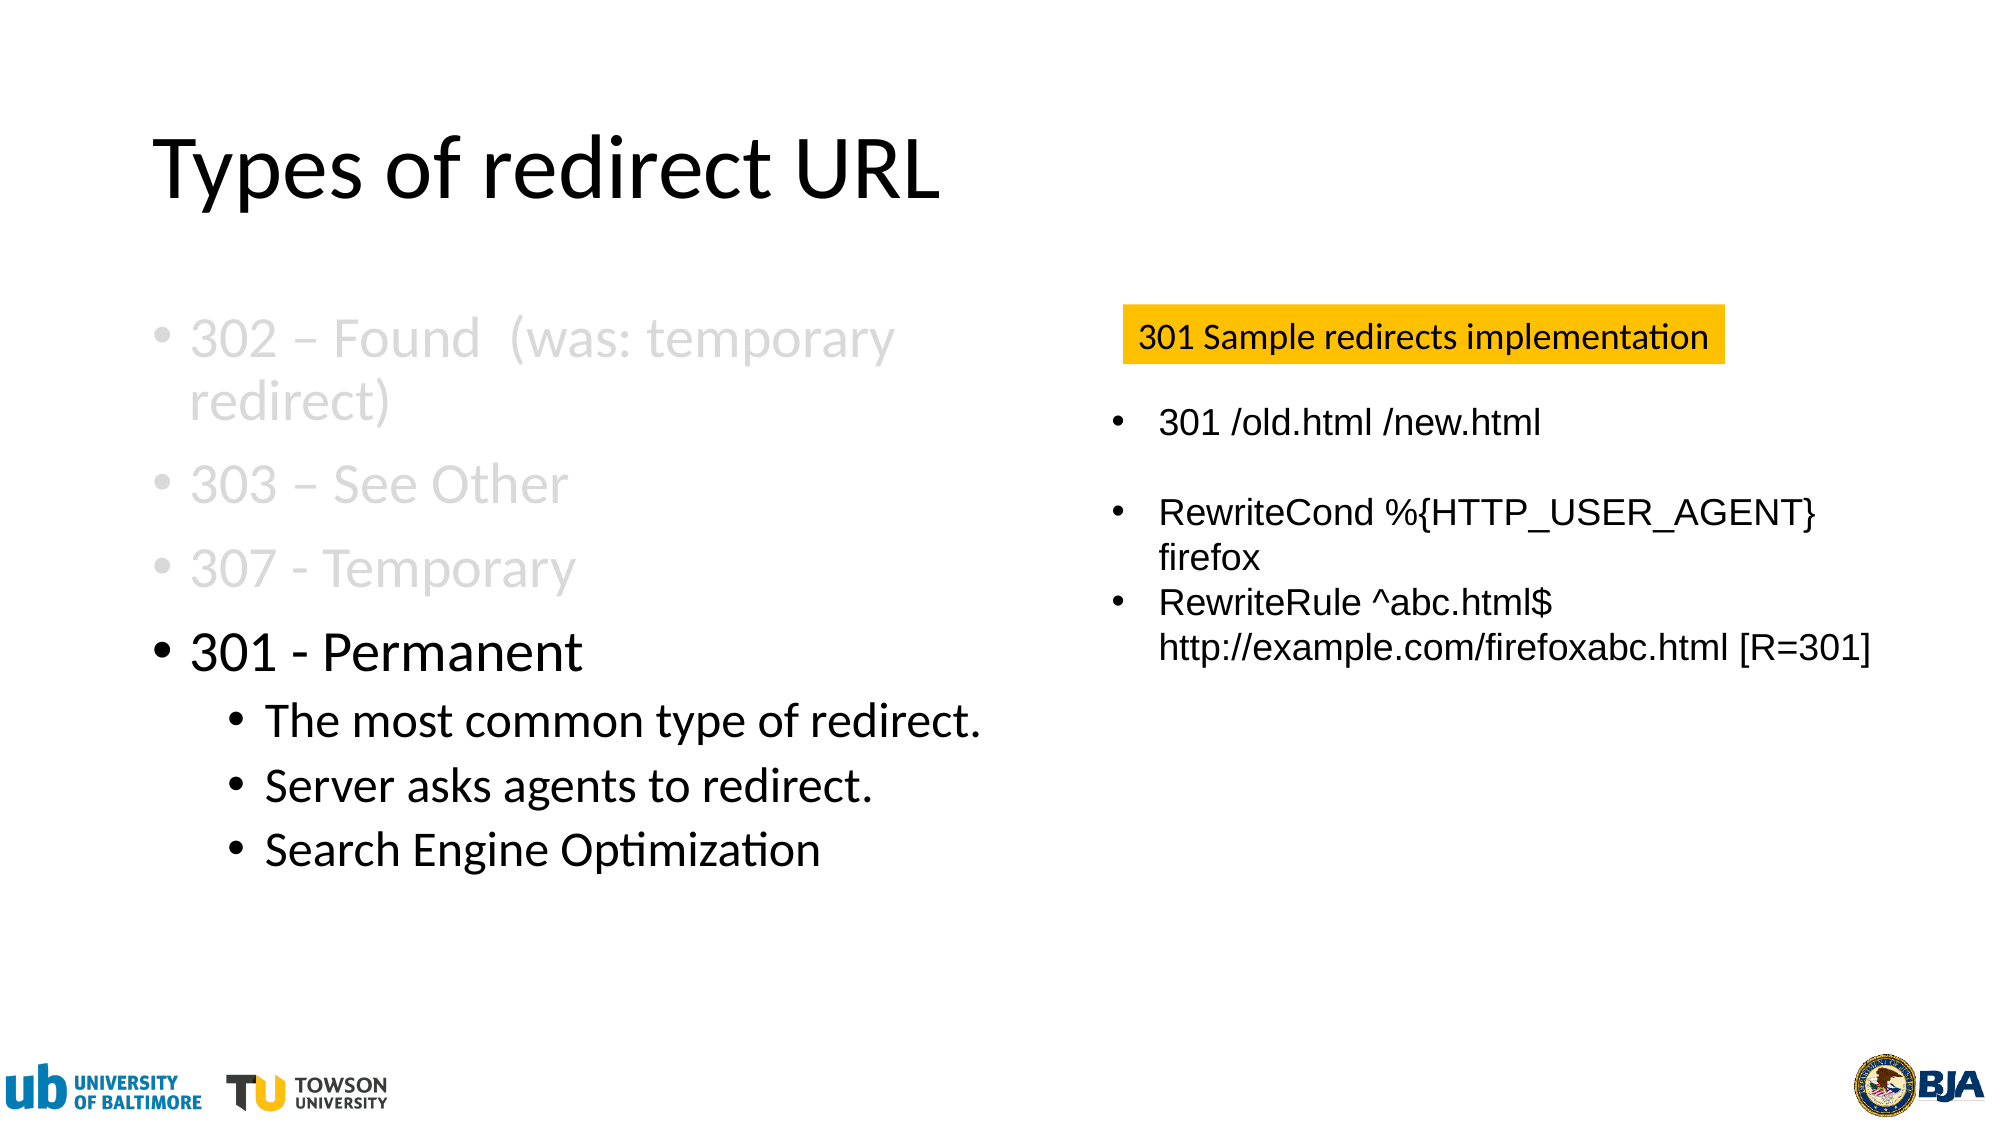

# Types of redirect URL
302 – Found  (was: temporary redirect)
303 – See Other
307 - Temporary
301 - Permanent
The most common type of redirect.
Server asks agents to redirect.
Search Engine Optimization
301 Sample redirects implementation
301 /old.html /new.html

RewriteCond %{HTTP_USER_AGENT} firefox
RewriteRule ^abc.html$ http://example.com/firefoxabc.html [R=301]